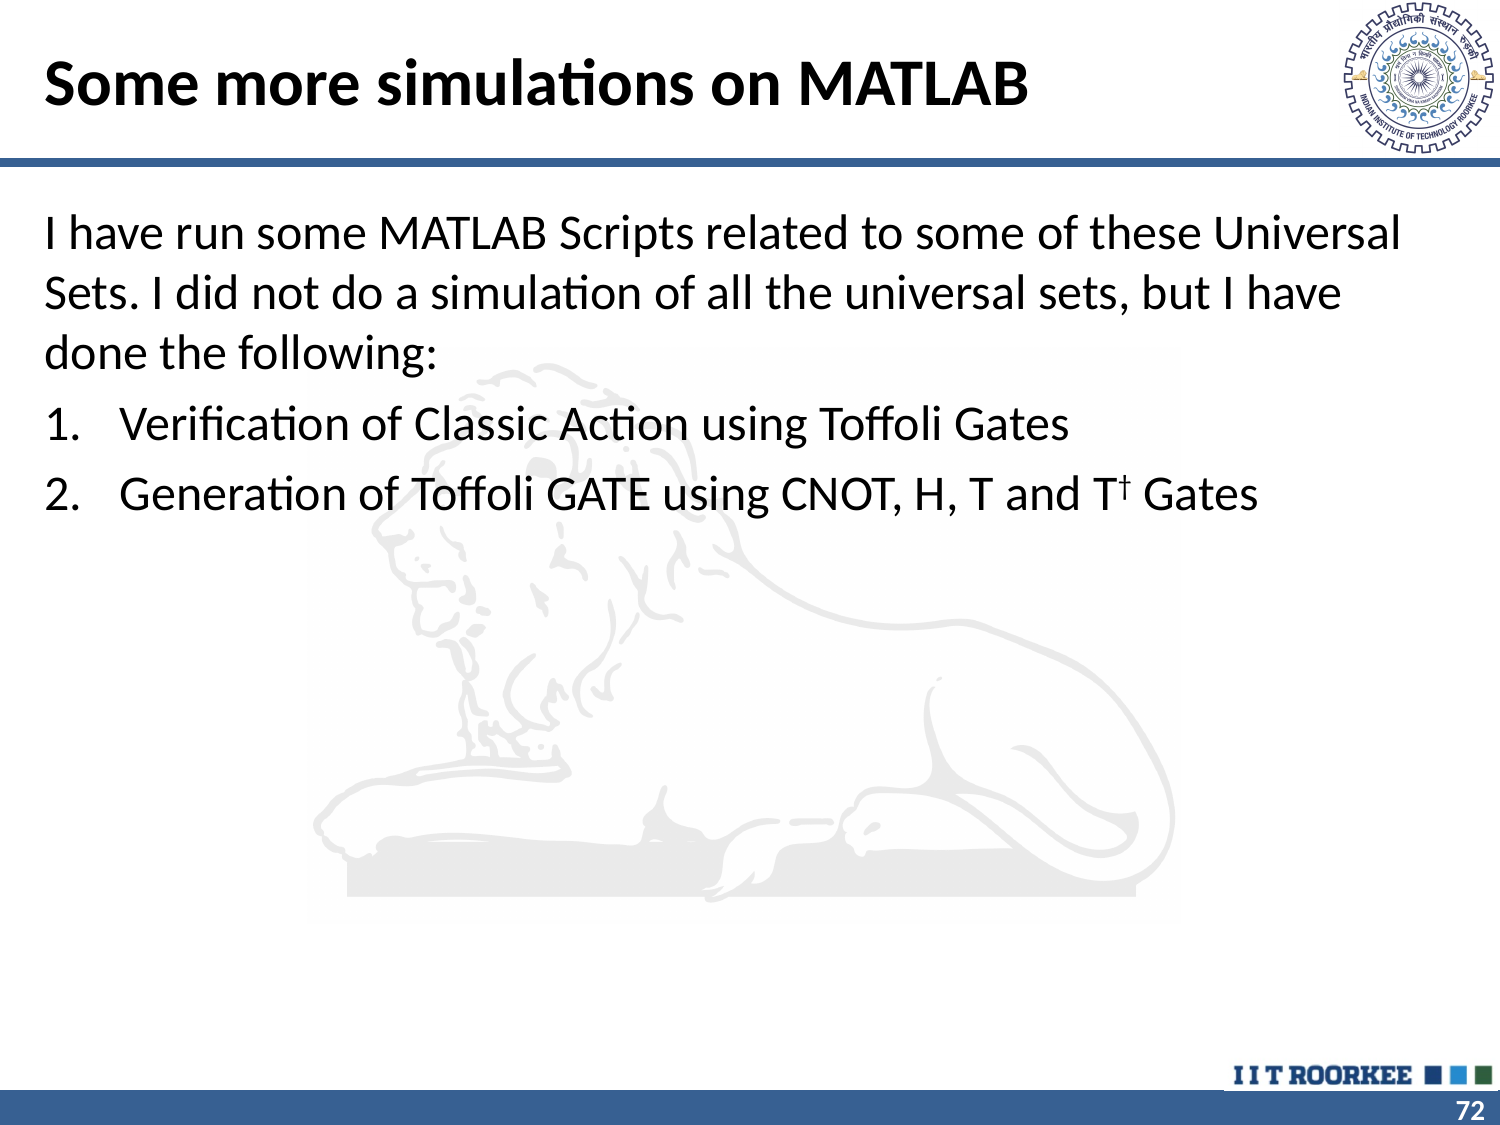

# Some more simulations on MATLAB
I have run some MATLAB Scripts related to some of these Universal Sets. I did not do a simulation of all the universal sets, but I have done the following:
Verification of Classic Action using Toffoli Gates
Generation of Toffoli GATE using CNOT, H, T and T† Gates